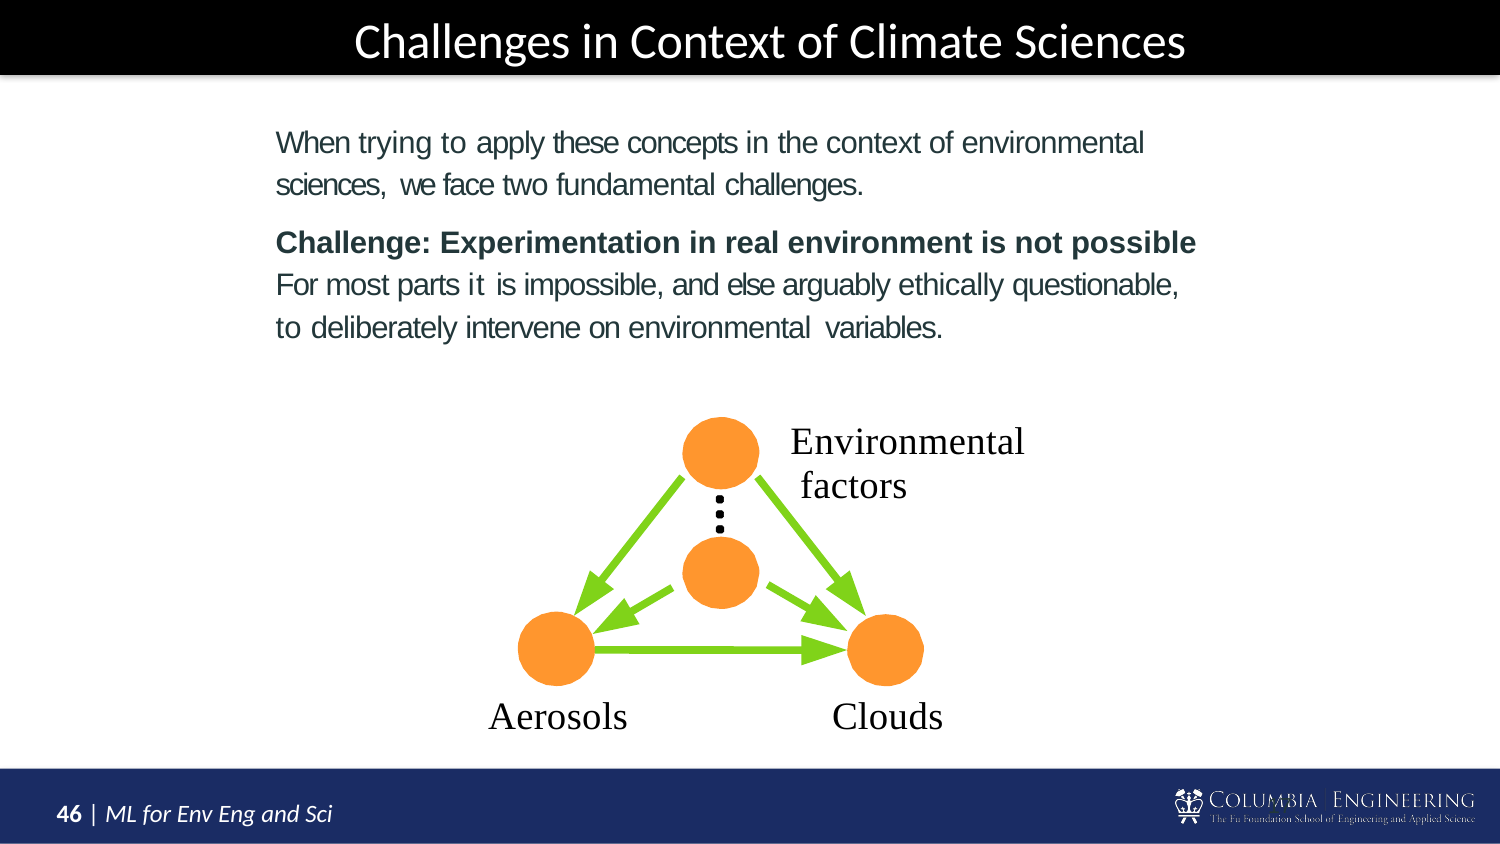

# Challenges in Context of Climate Sciences
When trying to apply these concepts in the context of environmental sciences,  we face two fundamental challenges.
Challenge: Experimentation in real environment is not possible
For most parts it is impossible, and else arguably ethically questionable,  to deliberately intervene on environmental variables.

Environmental  factors

Aerosols
Clouds
17